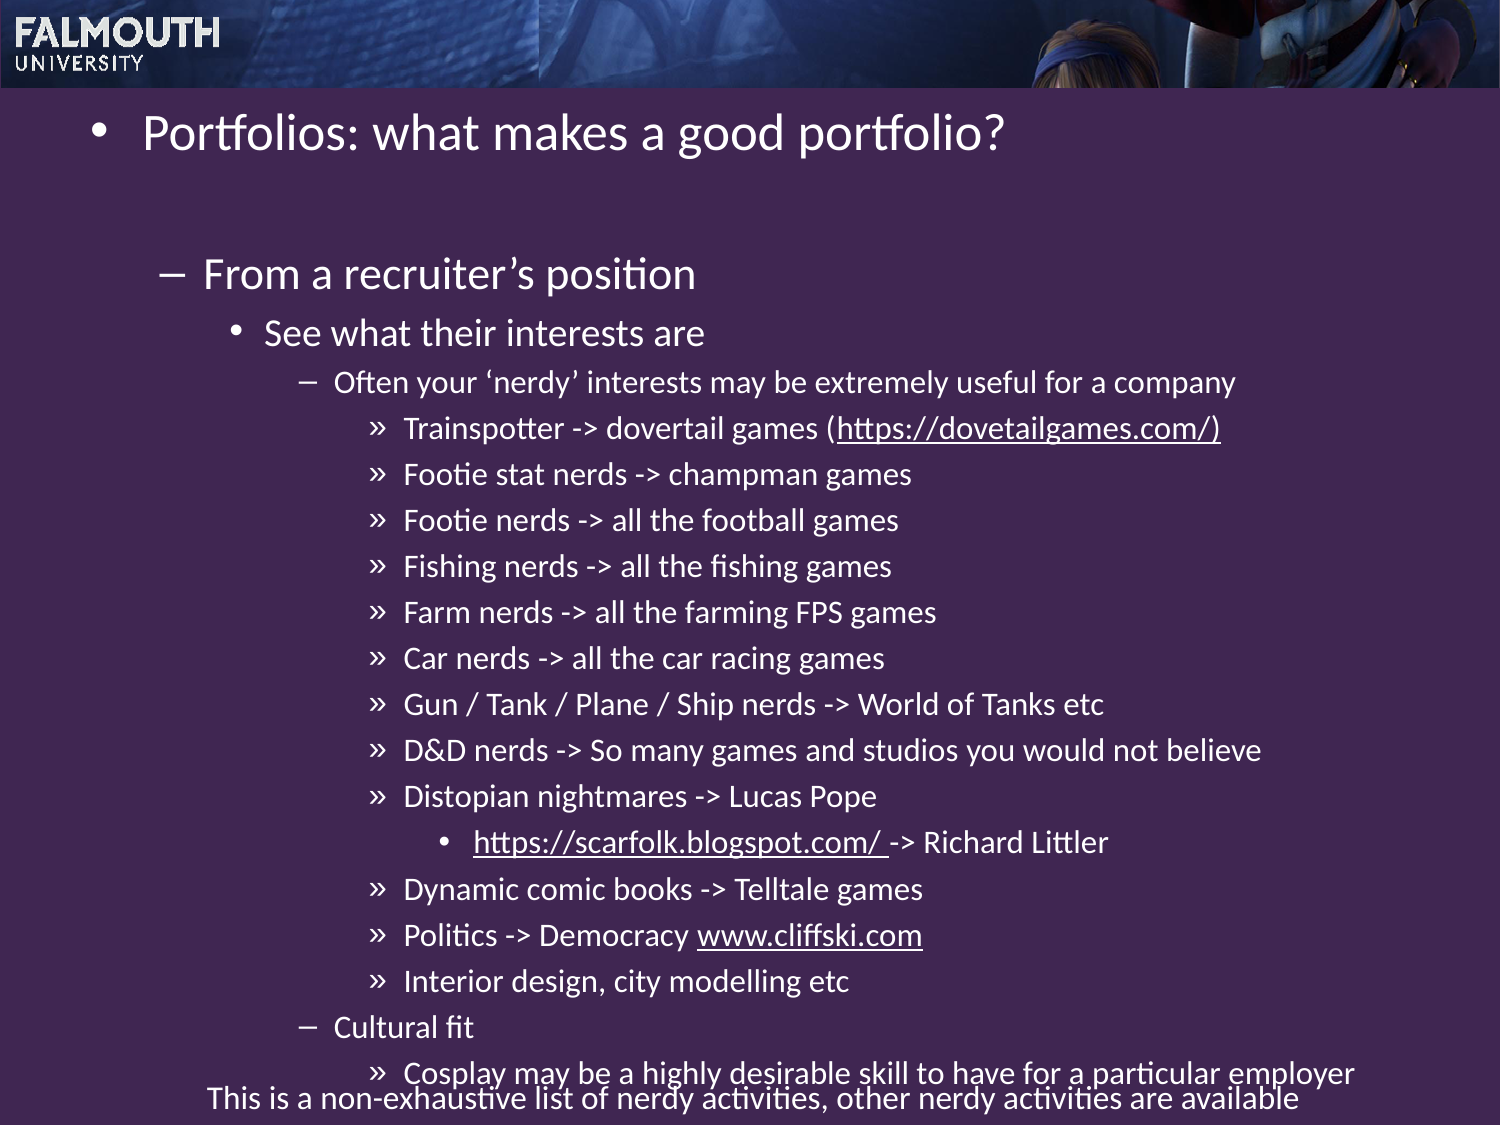

Portfolios: what makes a good portfolio?

From a recruiter’s position
See what their interests are
Often your ‘nerdy’ interests may be extremely useful for a company
Trainspotter -> dovertail games (https://dovetailgames.com/)
Footie stat nerds -> champman games
Footie nerds -> all the football games
Fishing nerds -> all the fishing games
Farm nerds -> all the farming FPS games
Car nerds -> all the car racing games
Gun / Tank / Plane / Ship nerds -> World of Tanks etc
D&D nerds -> So many games and studios you would not believe
Distopian nightmares -> Lucas Pope
https://scarfolk.blogspot.com/ -> Richard Littler
Dynamic comic books -> Telltale games
Politics -> Democracy www.cliffski.com
Interior design, city modelling etc
Cultural fit
Cosplay may be a highly desirable skill to have for a particular employer

This is a non-exhaustive list of nerdy activities, other nerdy activities are available